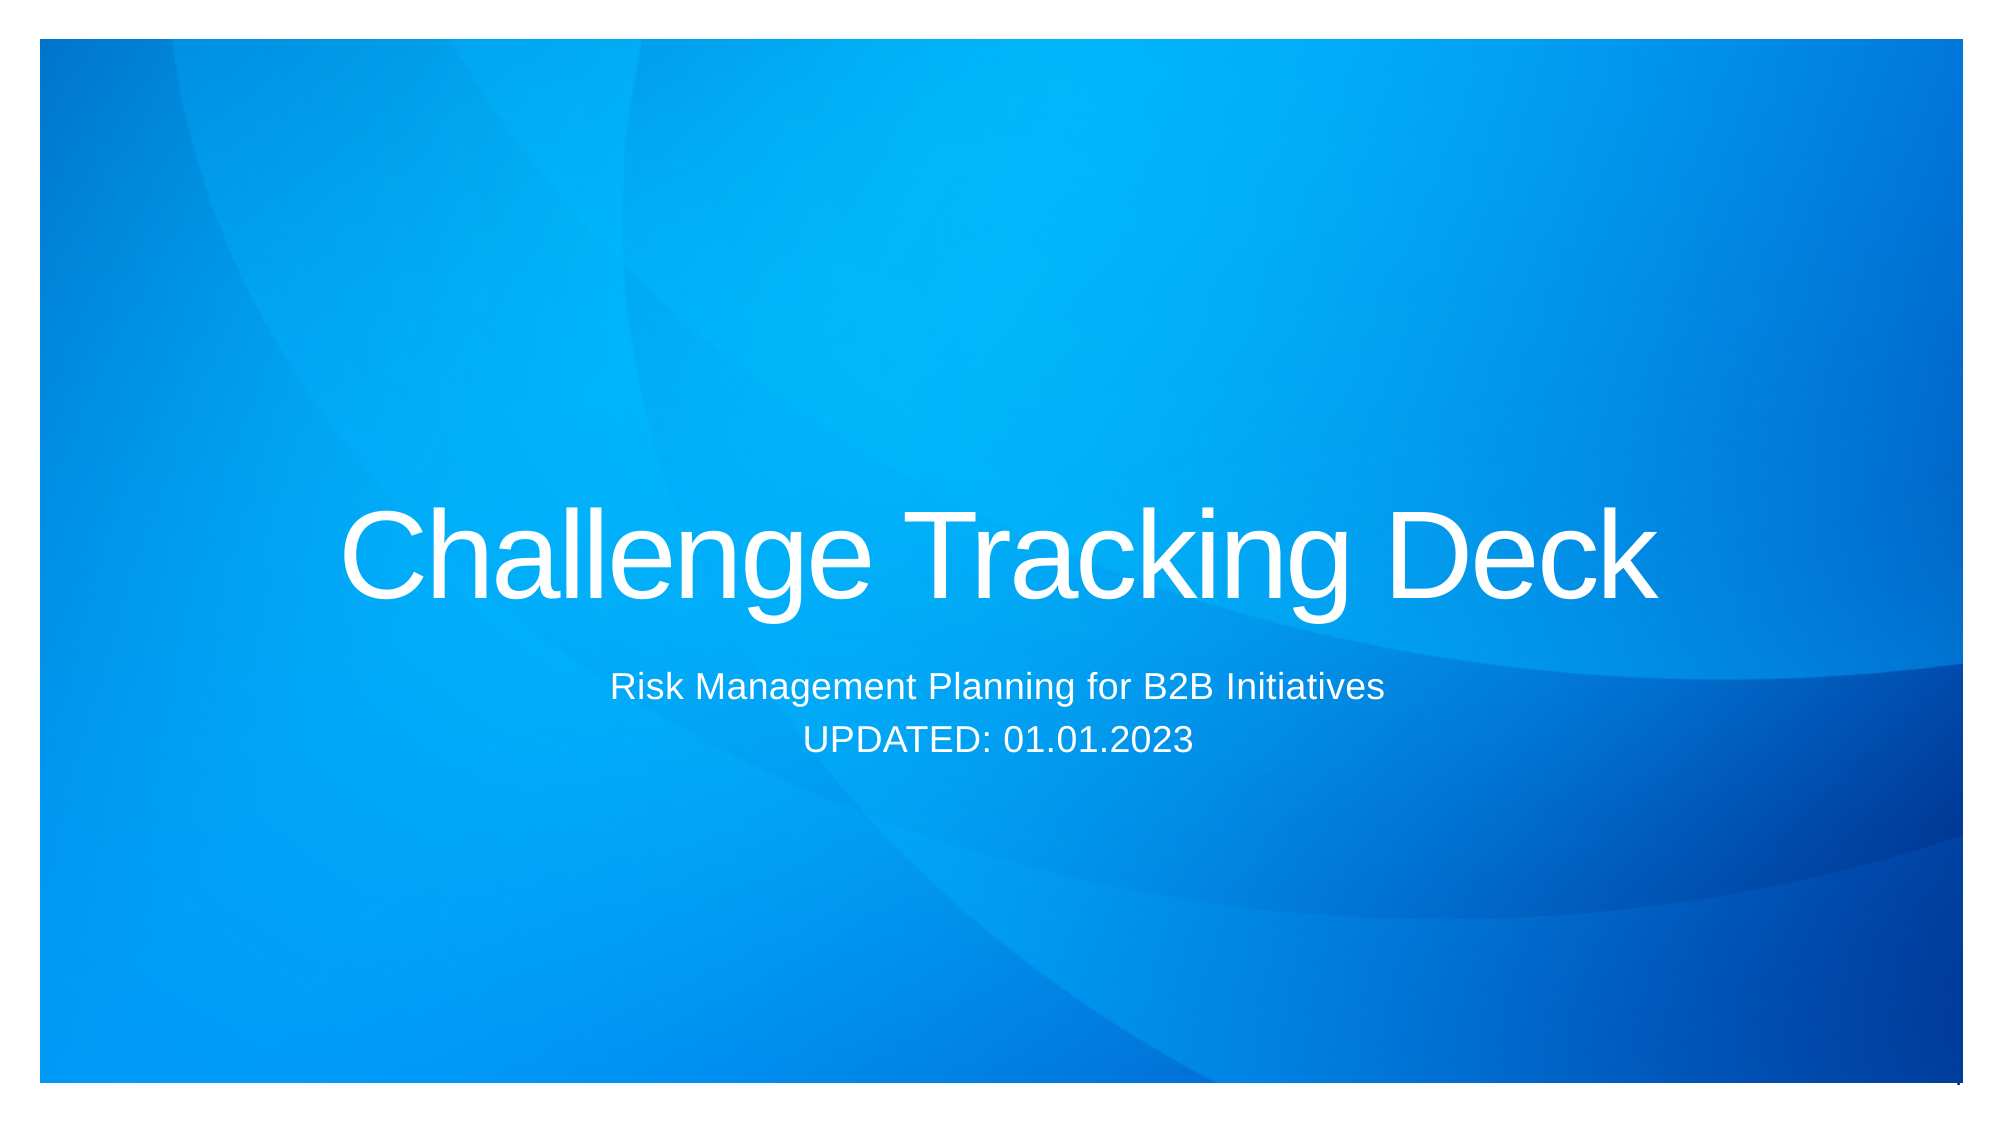

# Challenge Tracking Deck
Risk Management Planning for B2B Initiatives
UPDATED: 01.01.2023